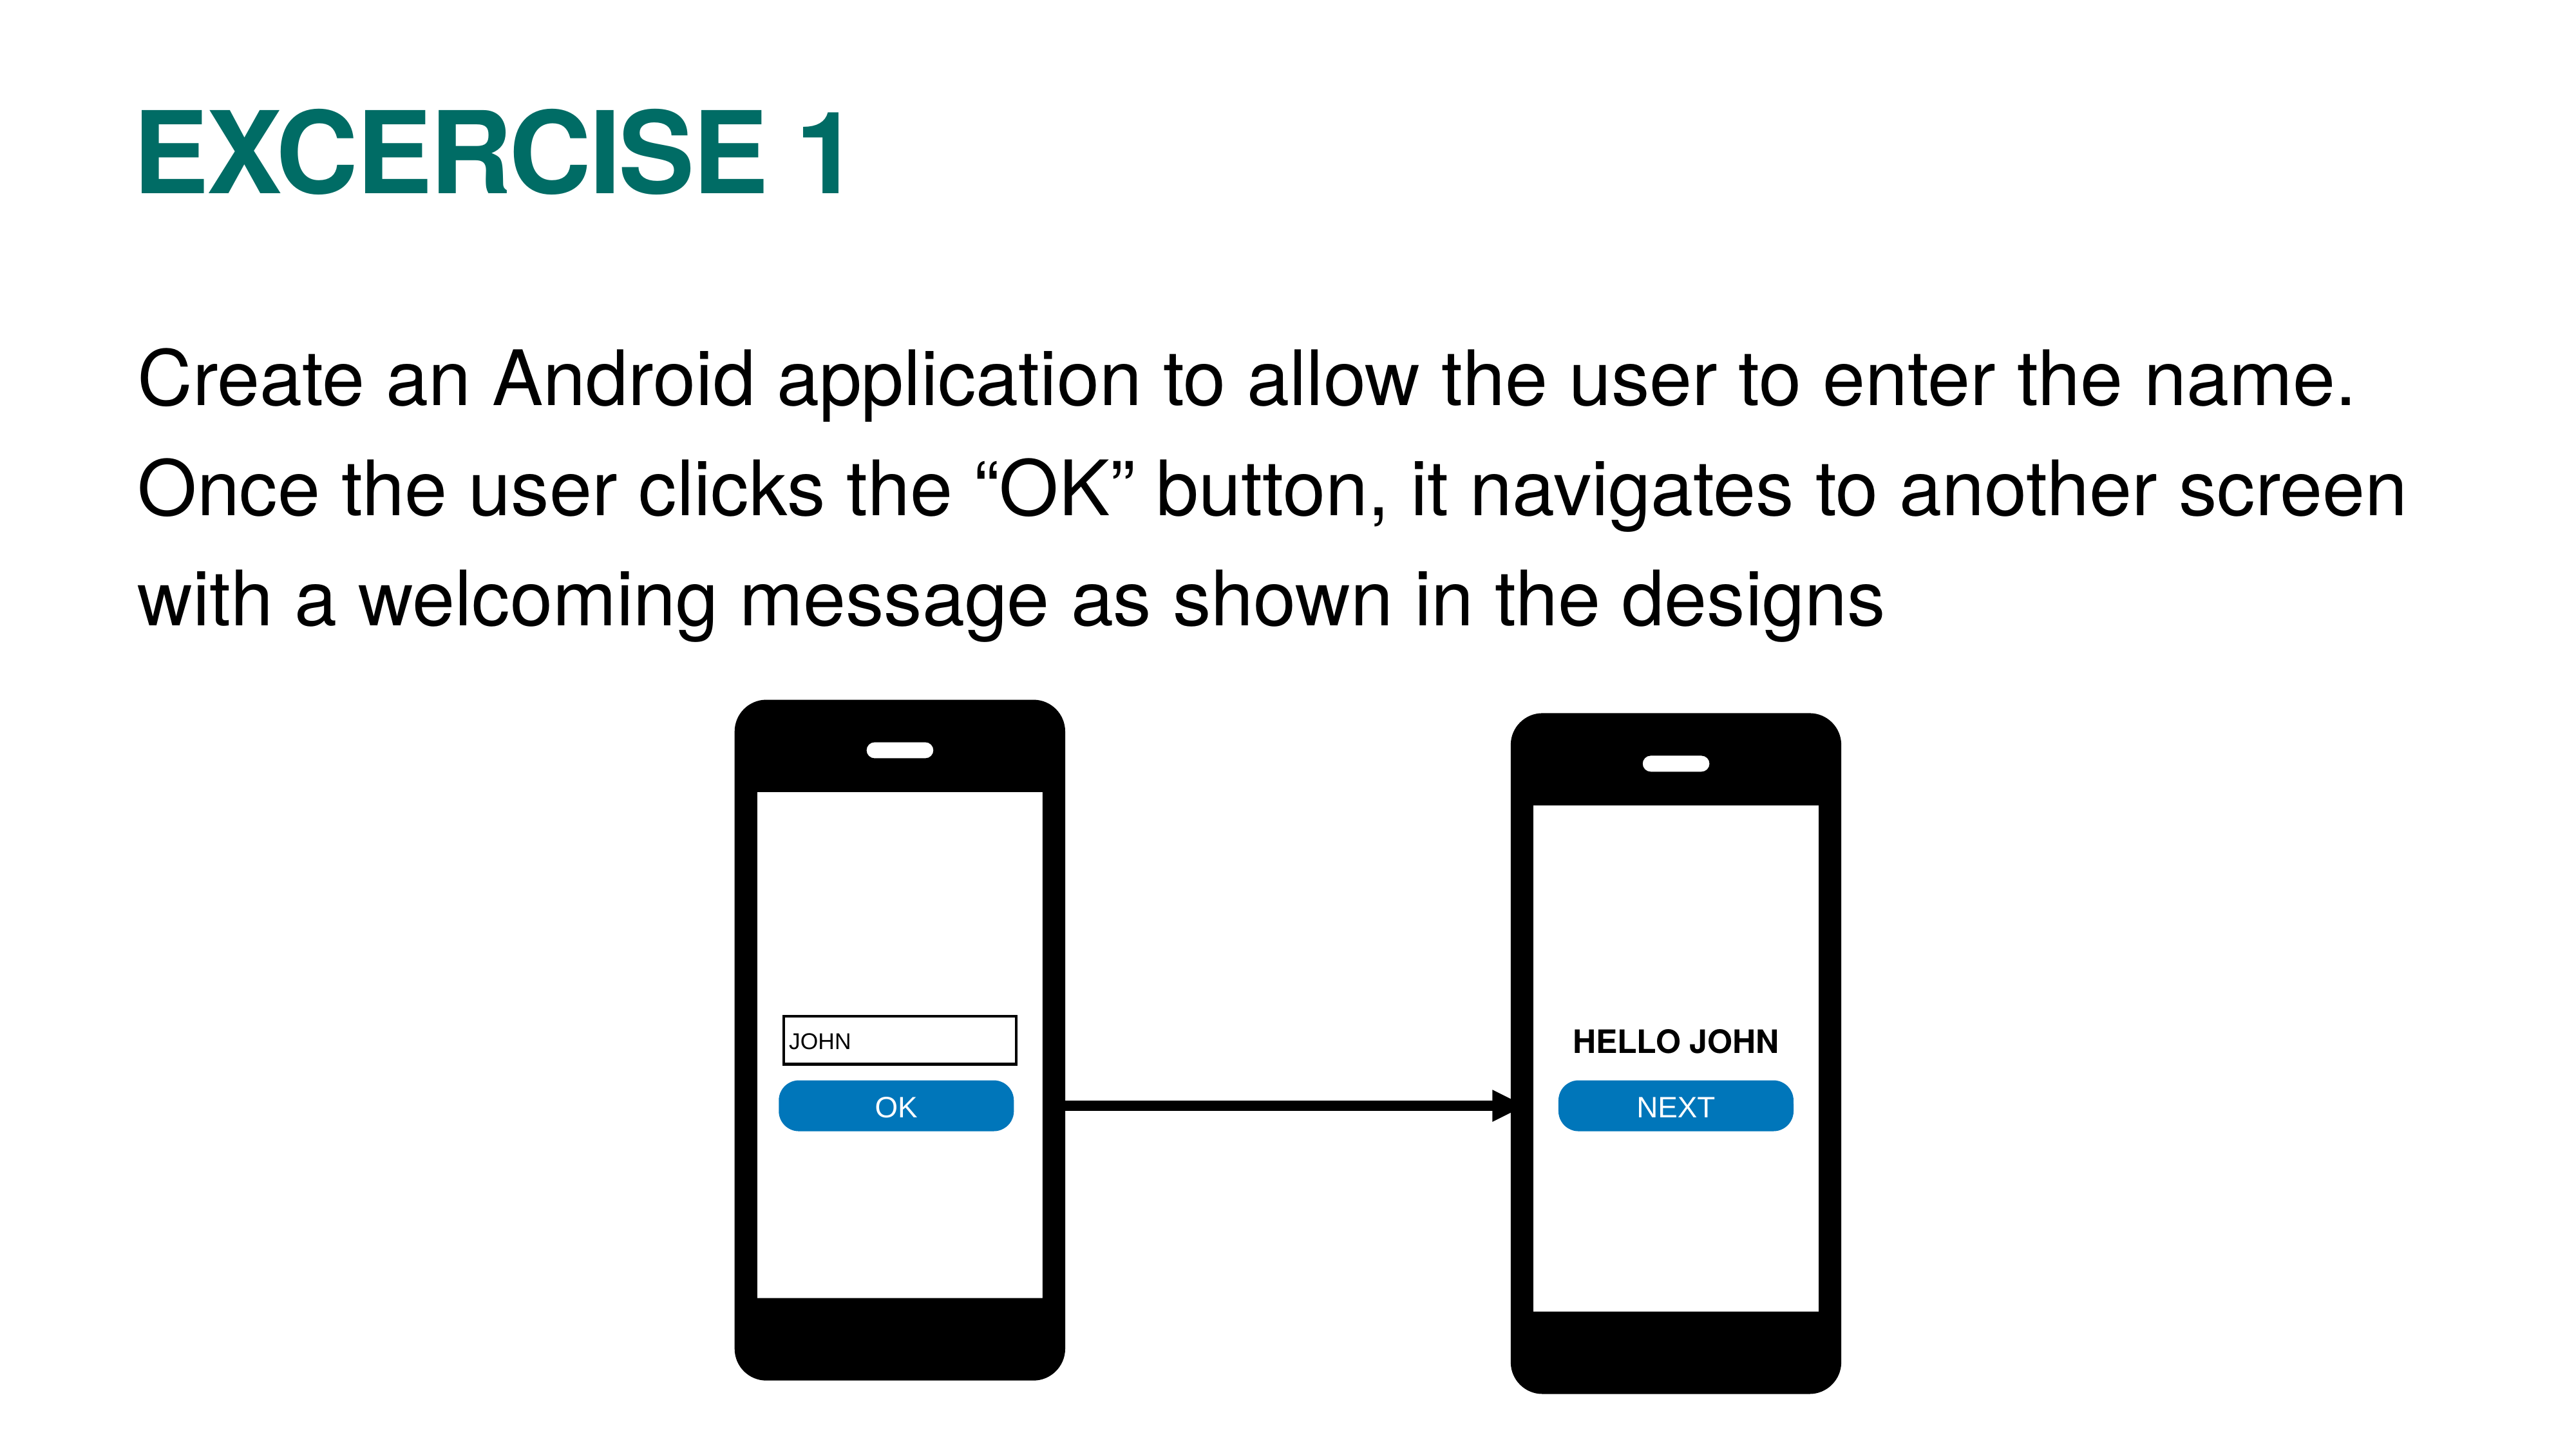

# EXCERCISE 1
Create an Android application to allow the user to enter the name. Once the user clicks the “OK” button, it navigates to another screen with a welcoming message as shown in the designs

HELLO JOHN
JOHN
OK
NEXT